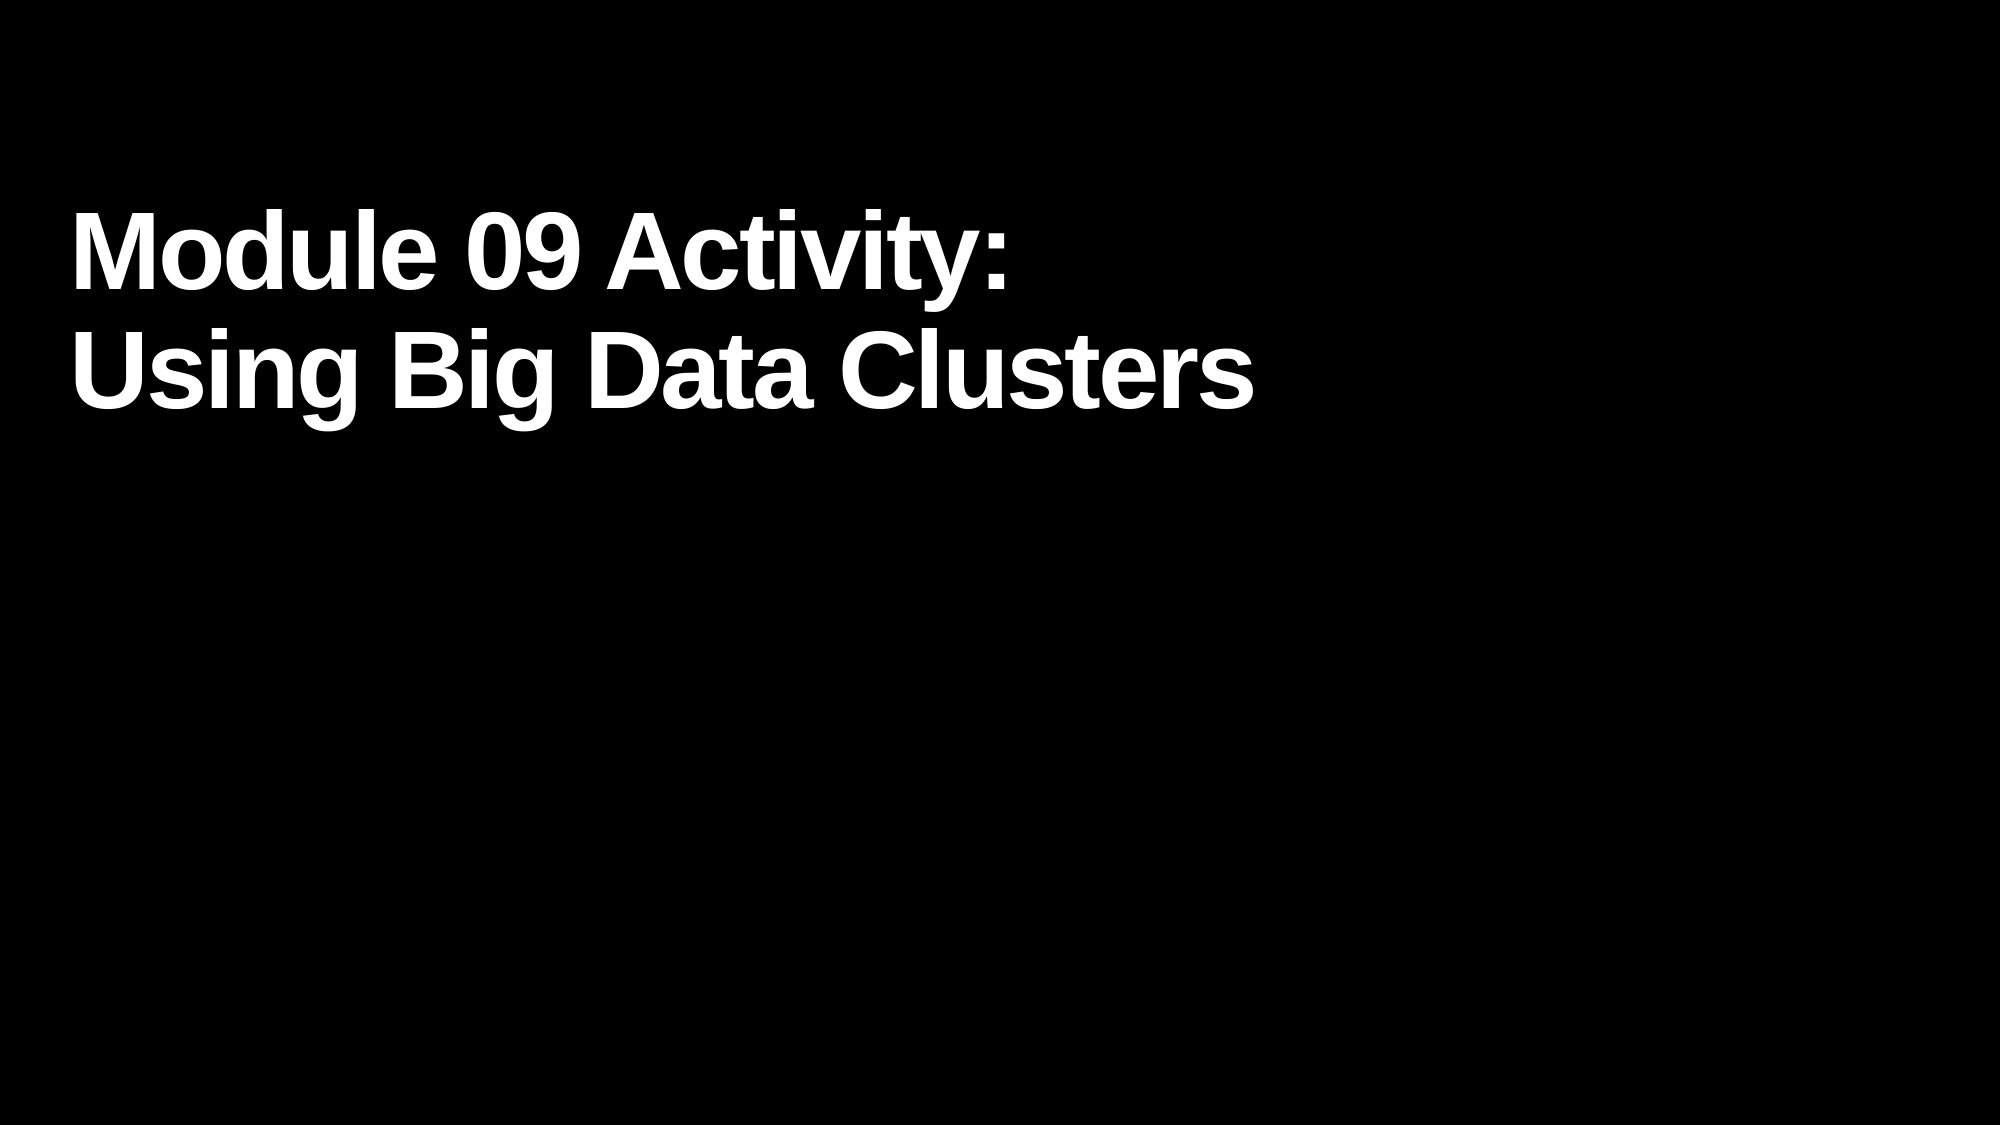

# Module 09 Activity: Using Big Data Clusters